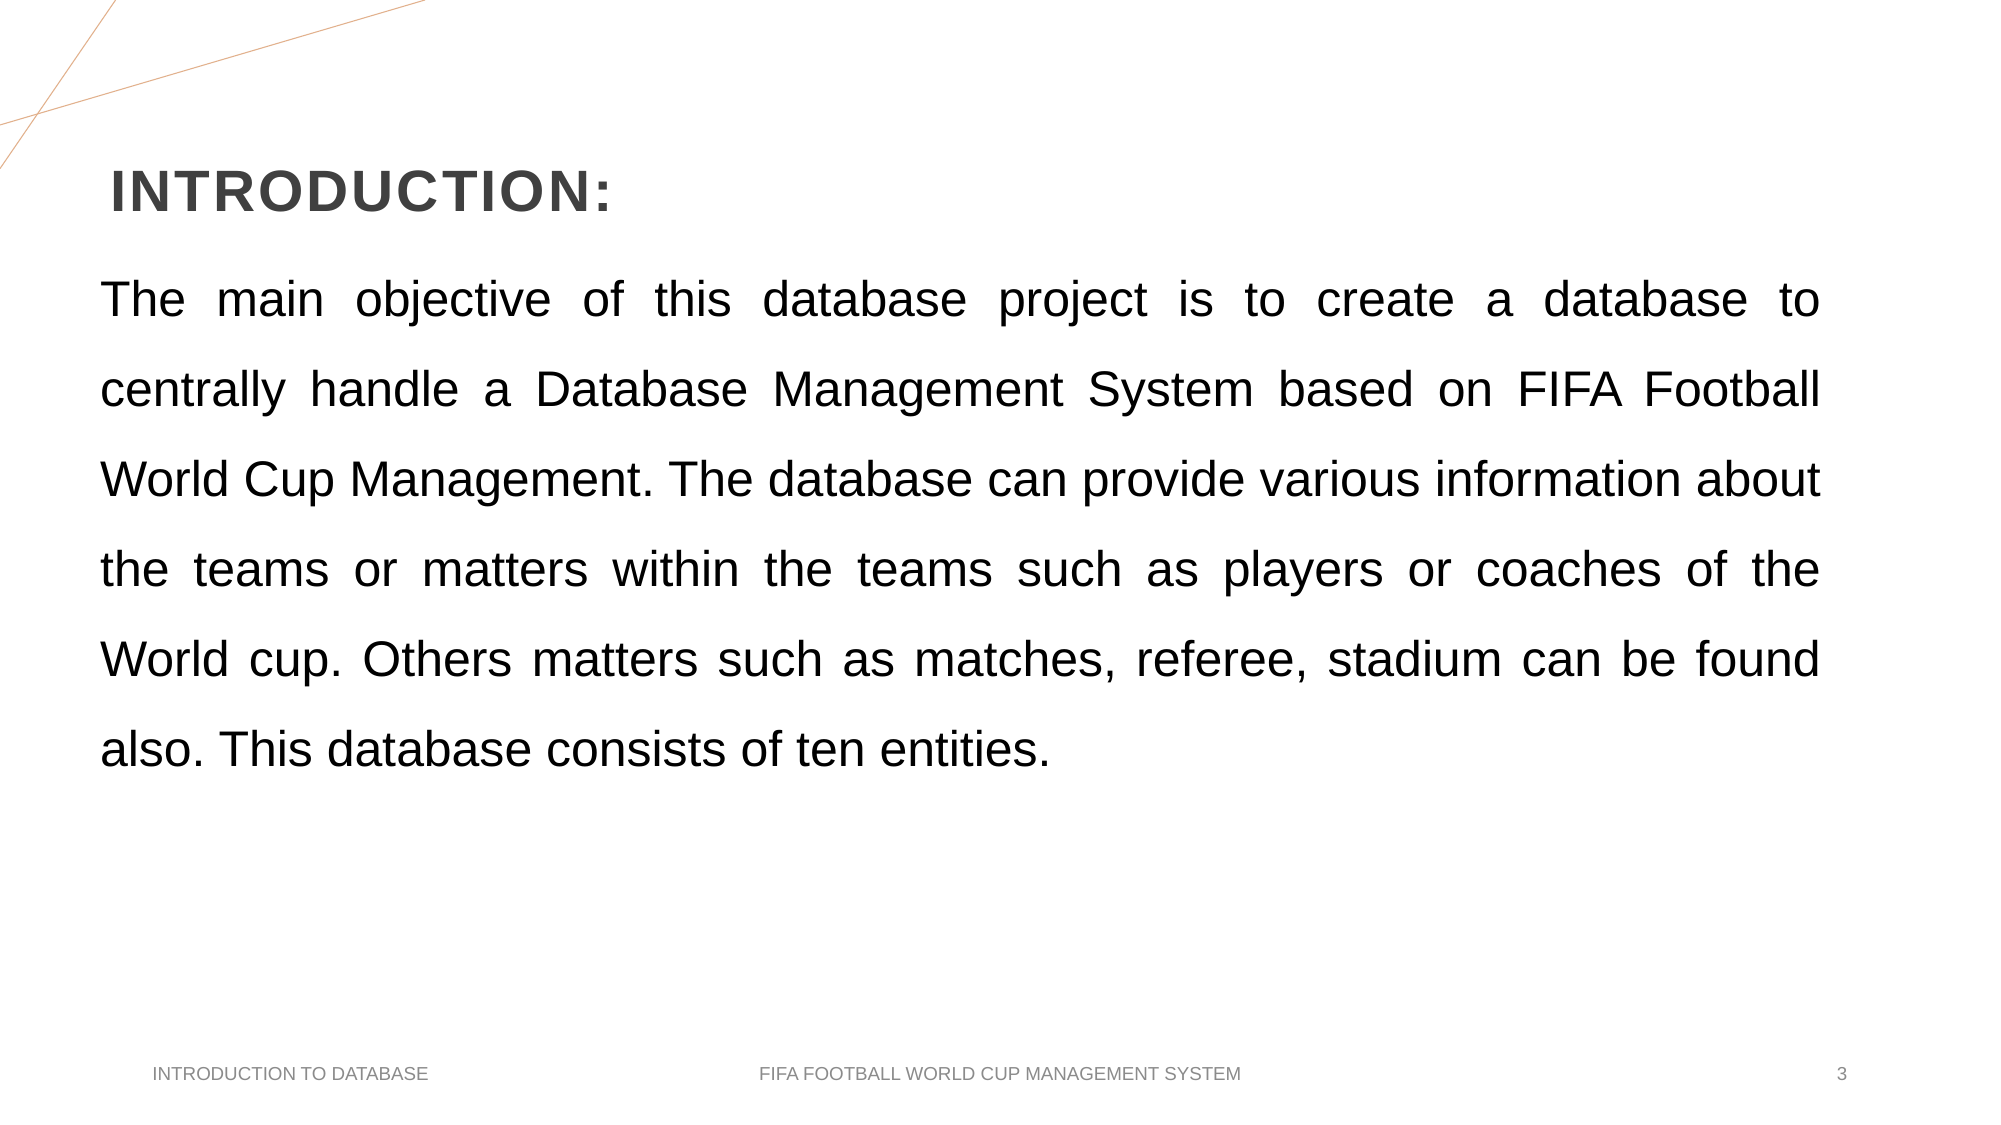

# INTRODUCTION:
The main objective of this database project is to create a database to centrally handle a Database Management System based on FIFA Football World Cup Management. The database can provide various information about the teams or matters within the teams such as players or coaches of the World cup. Others matters such as matches, referee, stadium can be found also. This database consists of ten entities.

INTRODUCTION TO DATABASE
FIFA FOOTBALL WORLD CUP MANAGEMENT SYSTEM
3